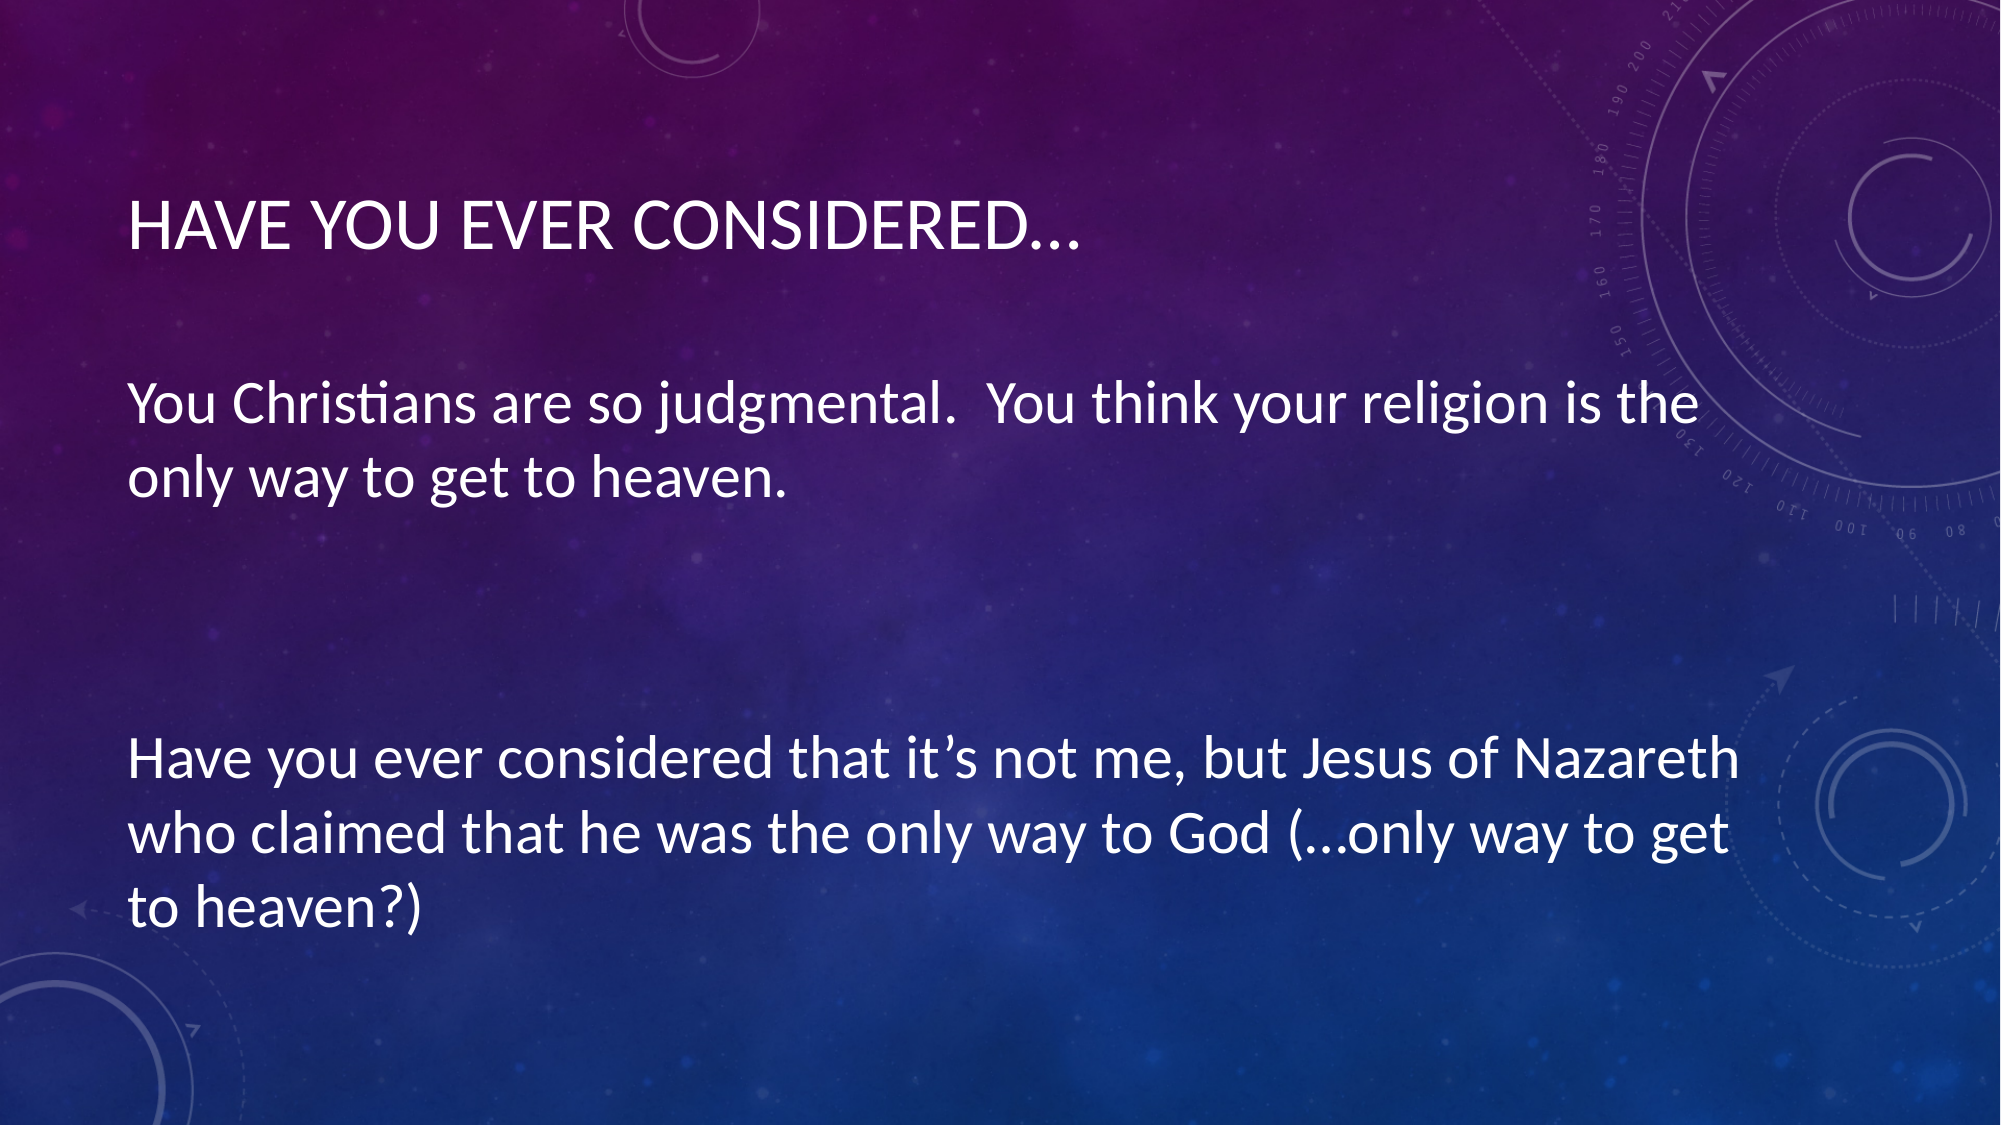

# Have you ever considered…
You Christians are so judgmental.  You think your religion is the only way to get to heaven.

Have you ever considered that it’s not me, but Jesus of Nazareth who claimed that he was the only way to God (…only way to get to heaven?)